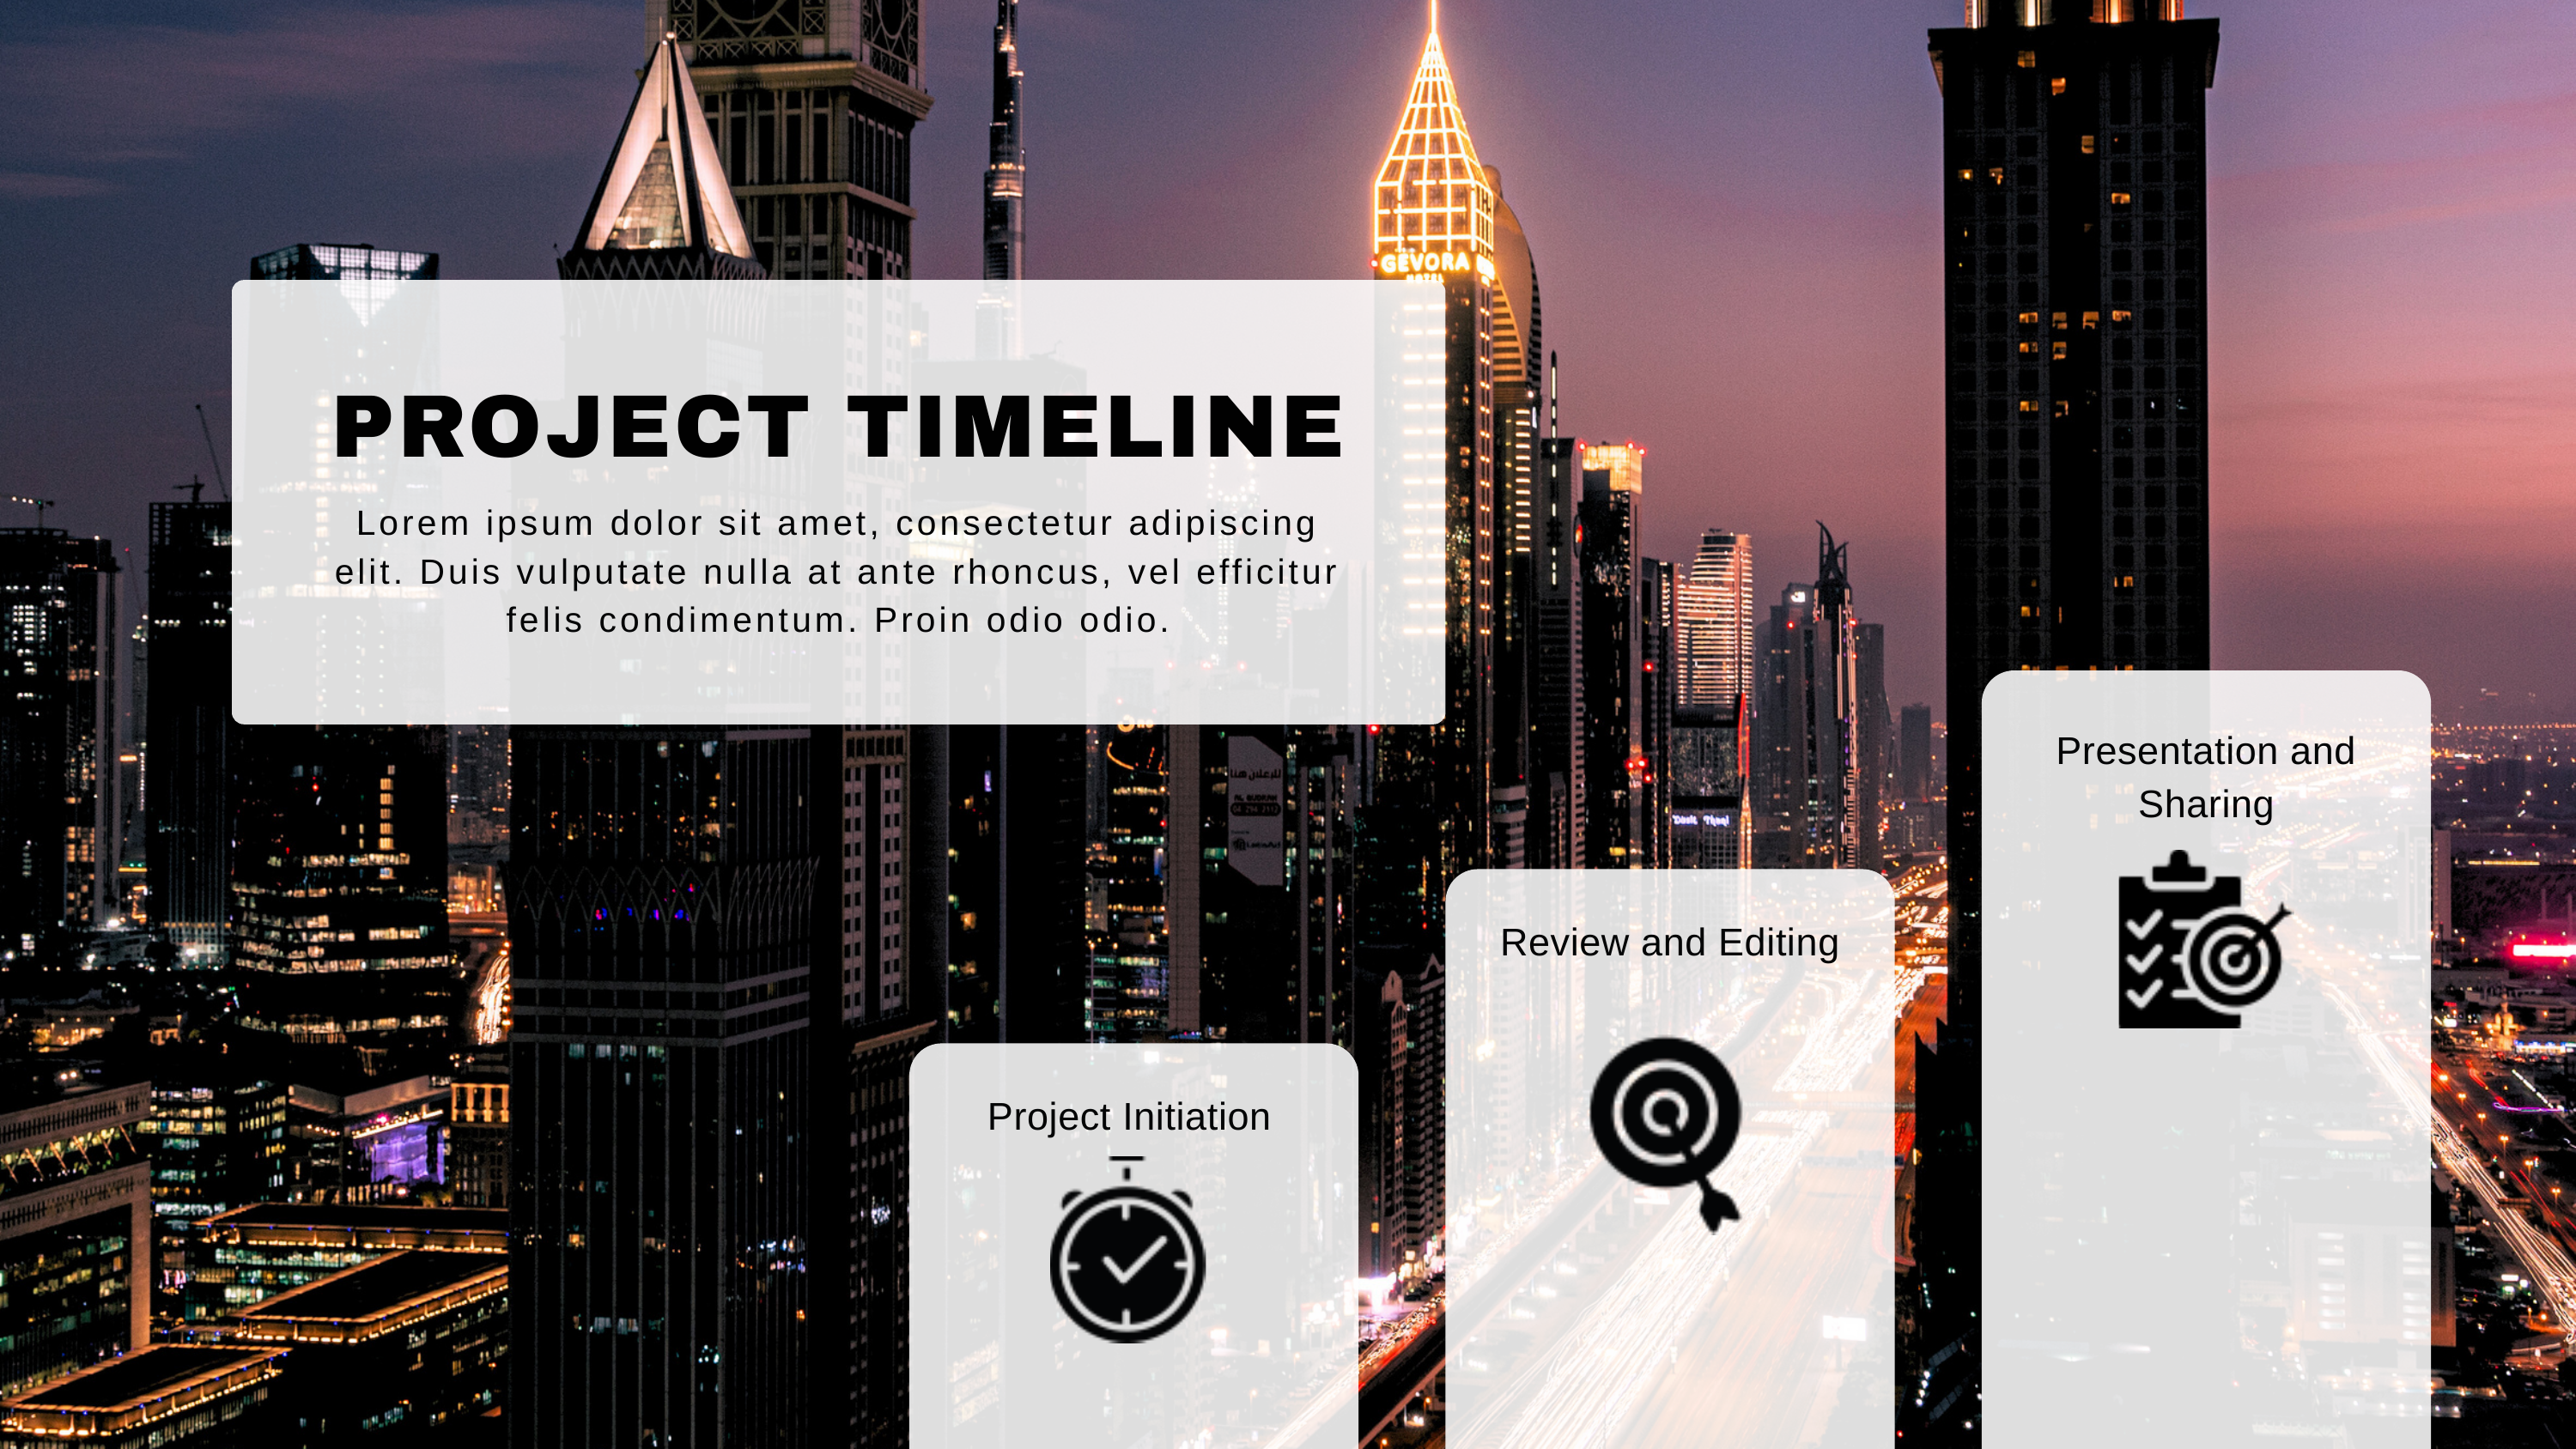

PROJECT TIMELINE
Lorem ipsum dolor sit amet, consectetur adipiscing elit. Duis vulputate nulla at ante rhoncus, vel efficitur felis condimentum. Proin odio odio.

Presentation and Sharing

Review and Editing

Project Initiation